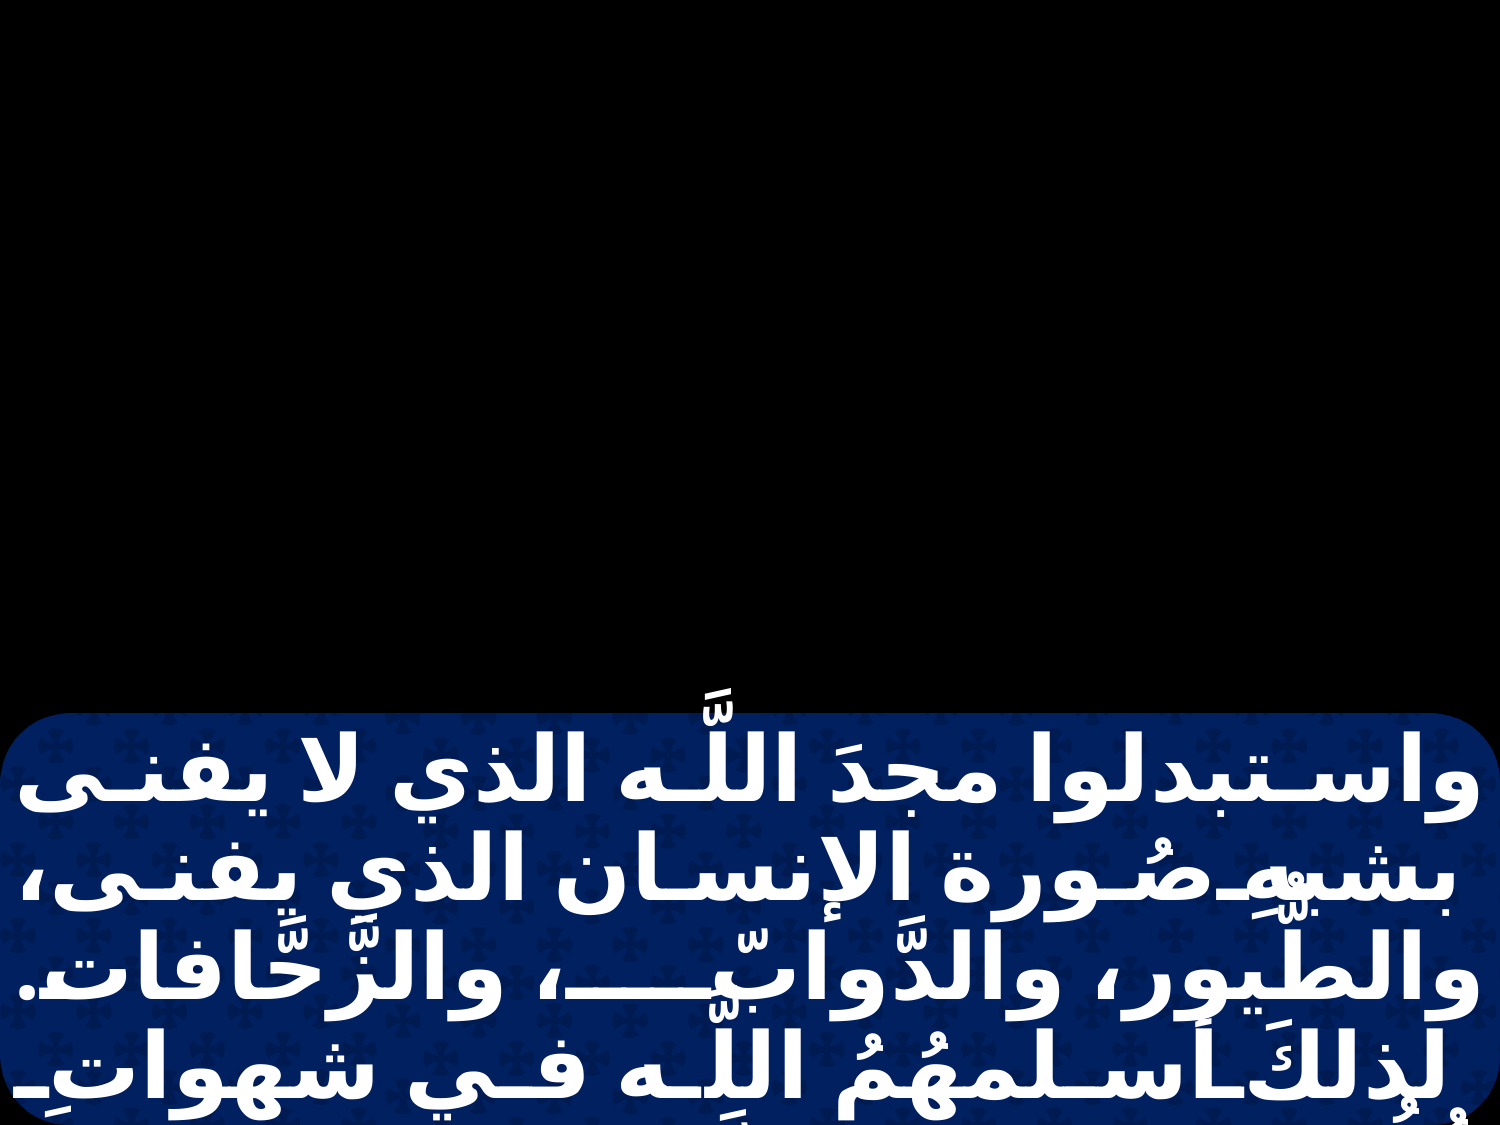

واستبدلوا مجدَ اللَّه الذي لا يفنى بشبهِ صُورة الإنسان الذي يفنى، والطُّيور، والدَّوابّ، والزَّحَّافات. لذلكَ أسلمهُمُ اللَّه في شهواتِ قُلُوبهم إلي النَّجاسةِ، لإهانةِ أجسادِهِم في ذواتِهِم.